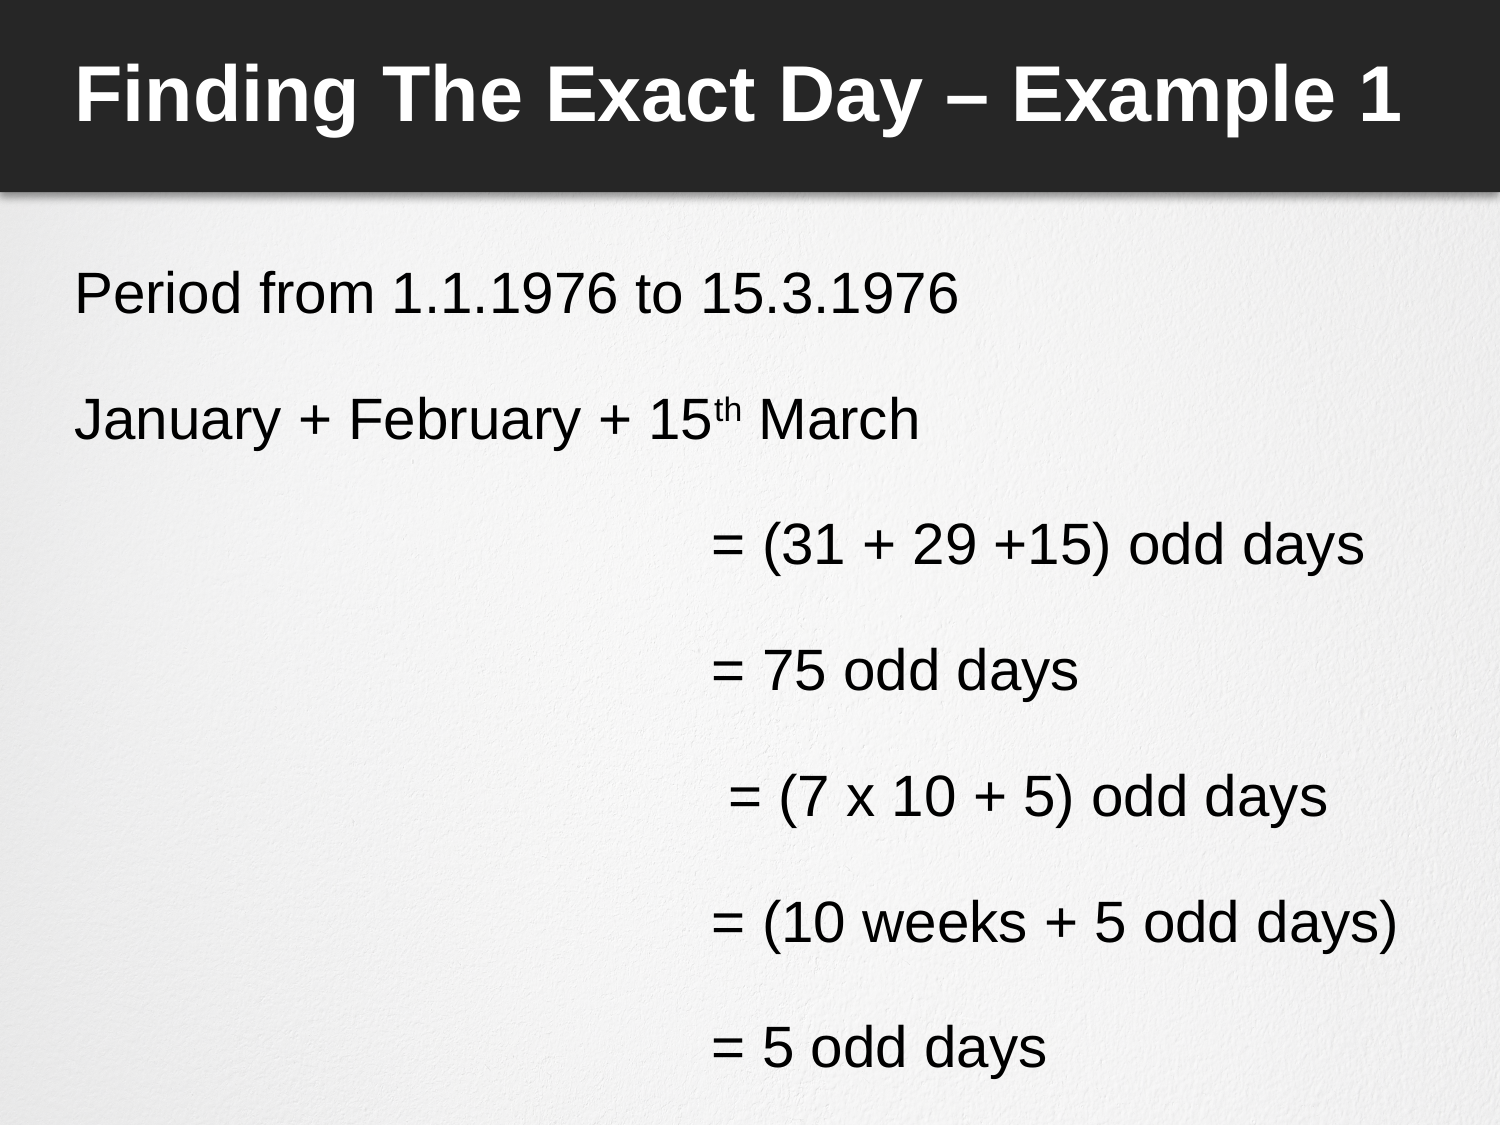

# Finding The Exact Day – Example 1
Period from 1.1.1976 to 15.3.1976
January + February + 15th March
					= (31 + 29 +15) odd days
					= 75 odd days
					 = (7 x 10 + 5) odd days
					= (10 weeks + 5 odd days)
					= 5 odd days